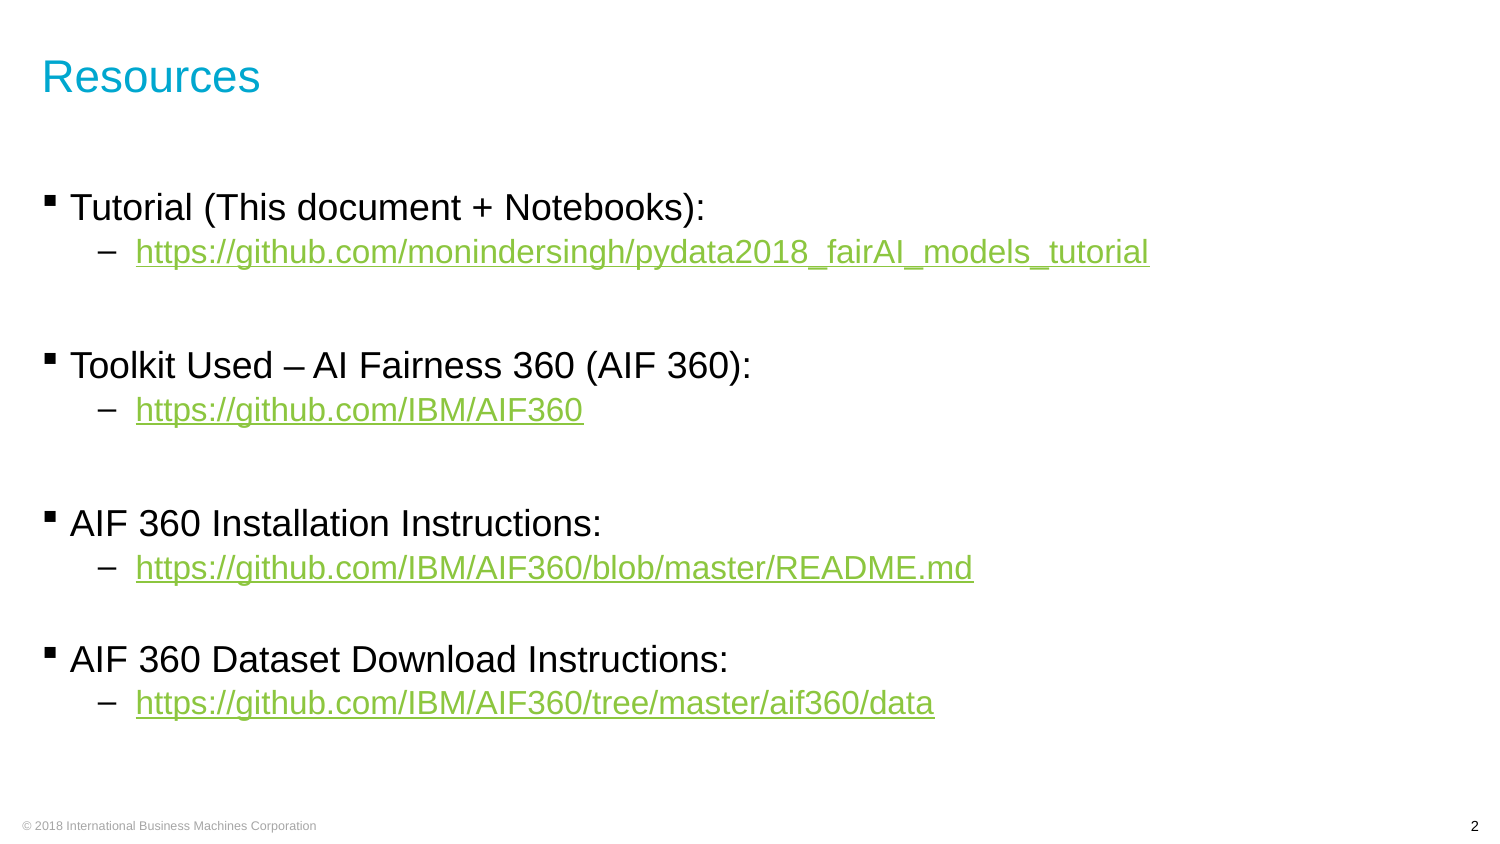

# Resources
Tutorial (This document + Notebooks):
https://github.com/monindersingh/pydata2018_fairAI_models_tutorial

Toolkit Used – AI Fairness 360 (AIF 360):
https://github.com/IBM/AIF360

AIF 360 Installation Instructions:
https://github.com/IBM/AIF360/blob/master/README.md

AIF 360 Dataset Download Instructions:
https://github.com/IBM/AIF360/tree/master/aif360/data